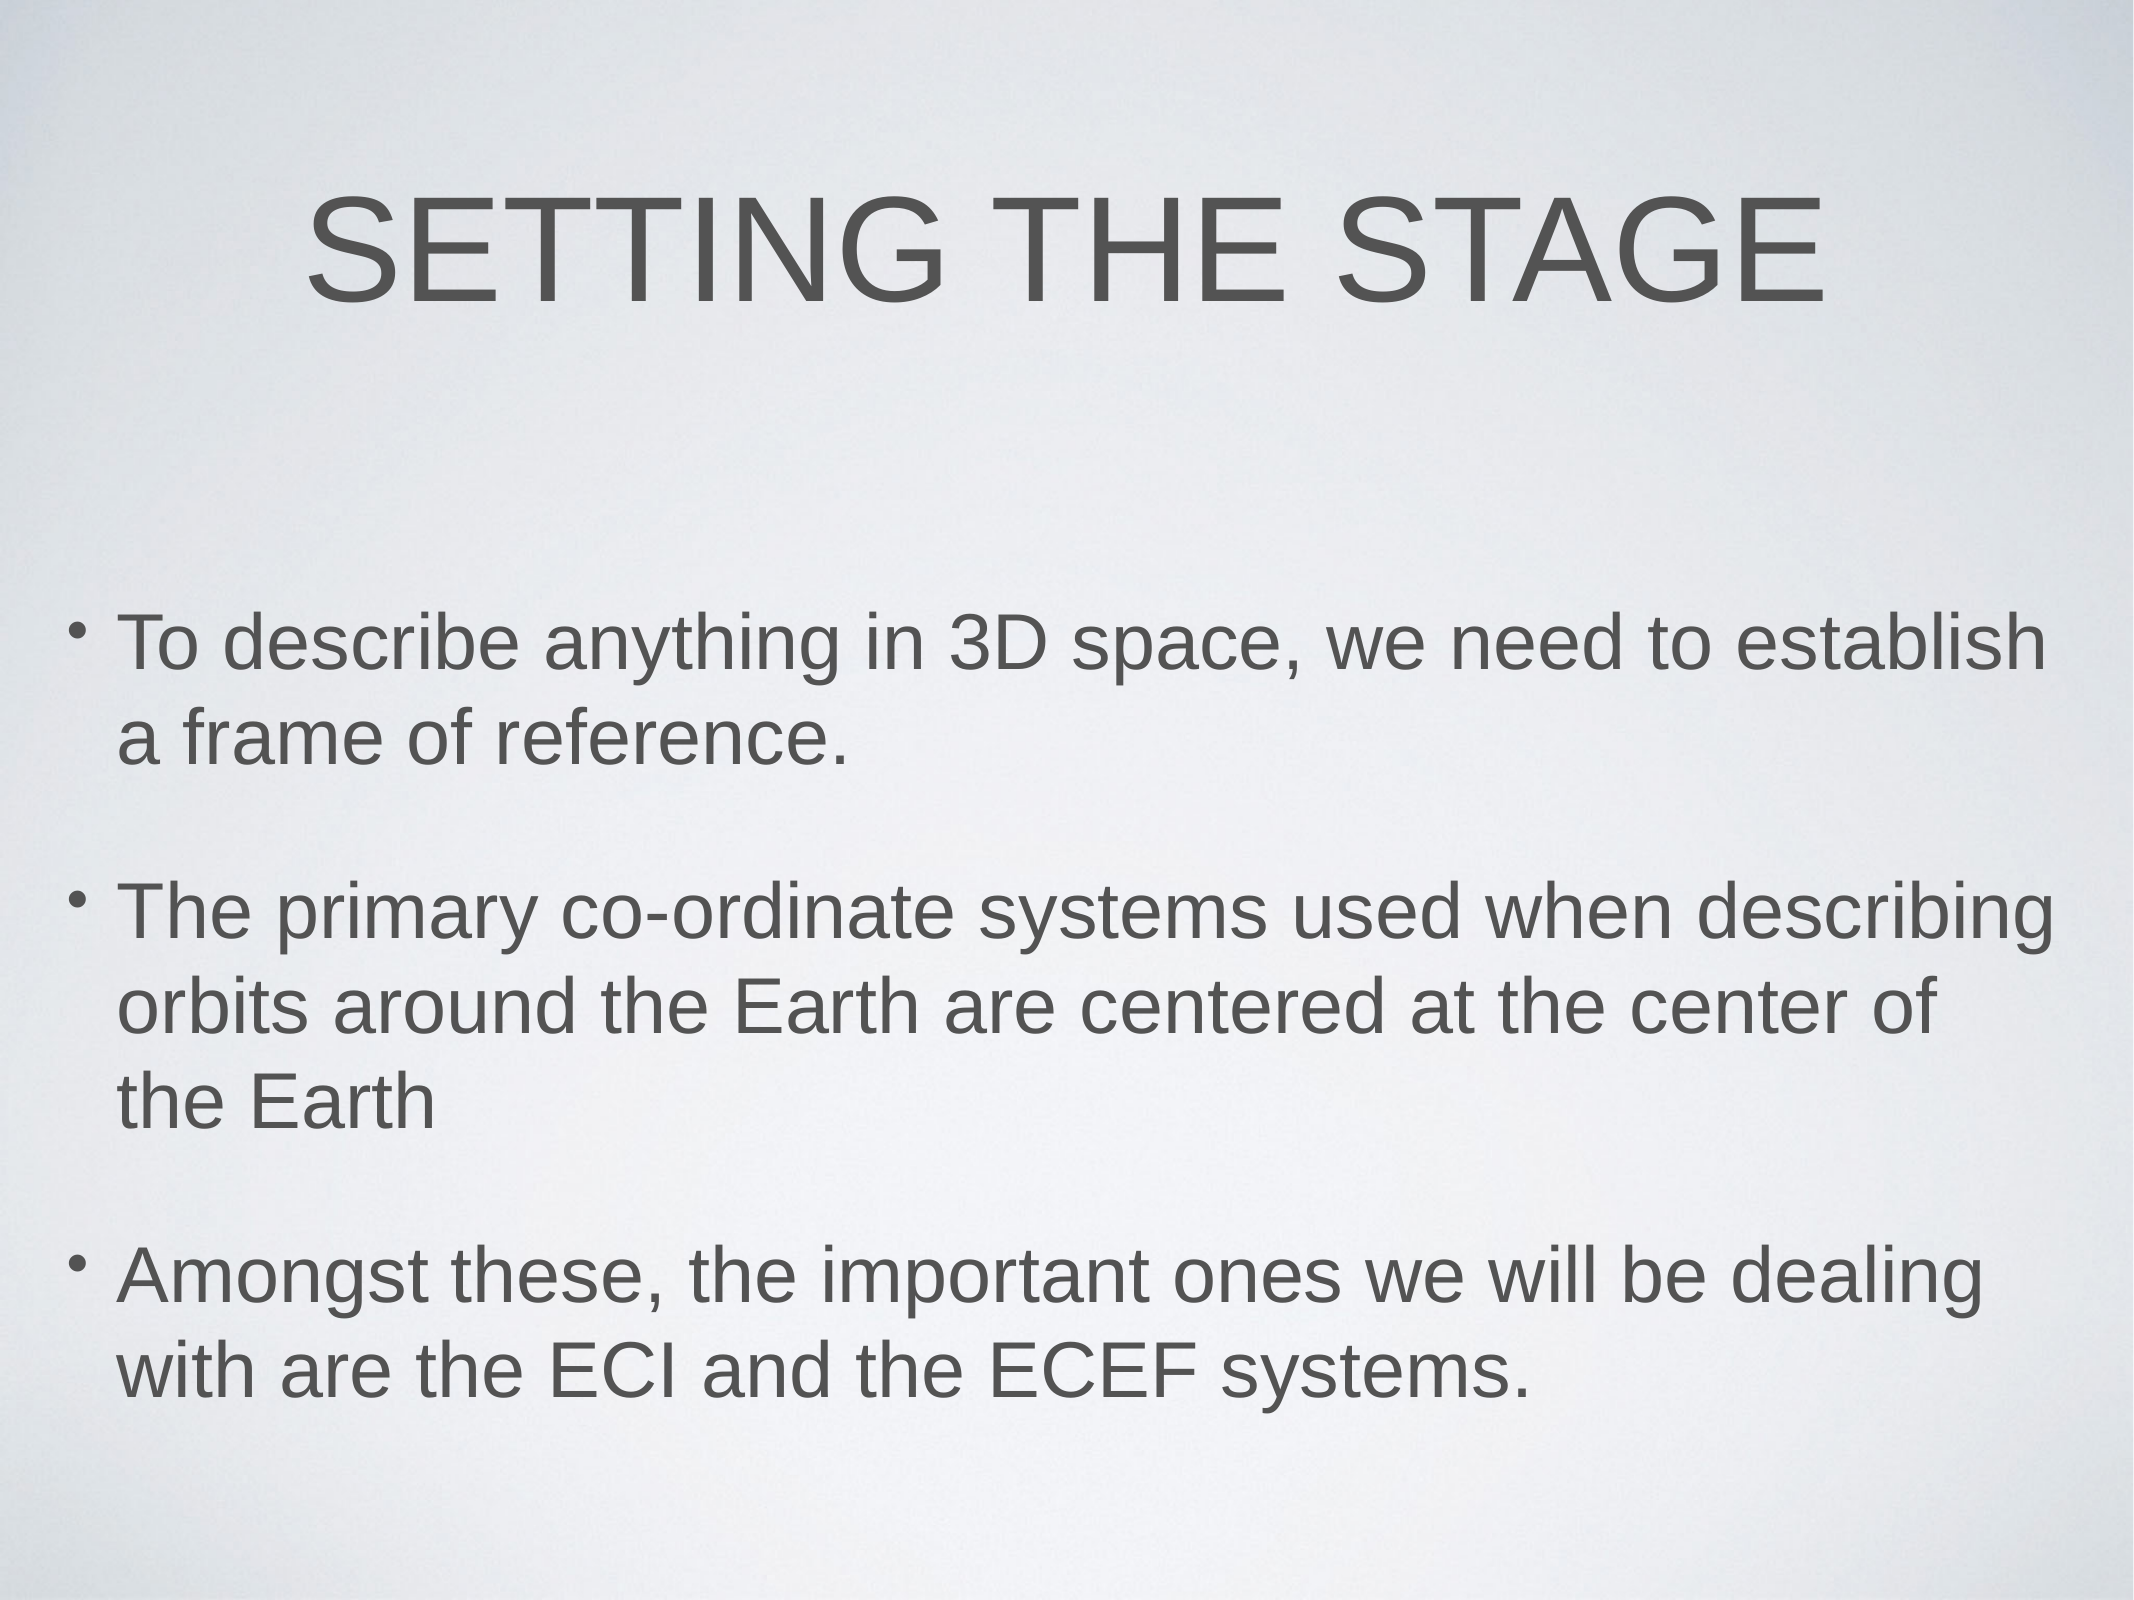

# setting the stage
To describe anything in 3D space, we need to establish a frame of reference.
The primary co-ordinate systems used when describing orbits around the Earth are centered at the center of the Earth
Amongst these, the important ones we will be dealing with are the ECI and the ECEF systems.